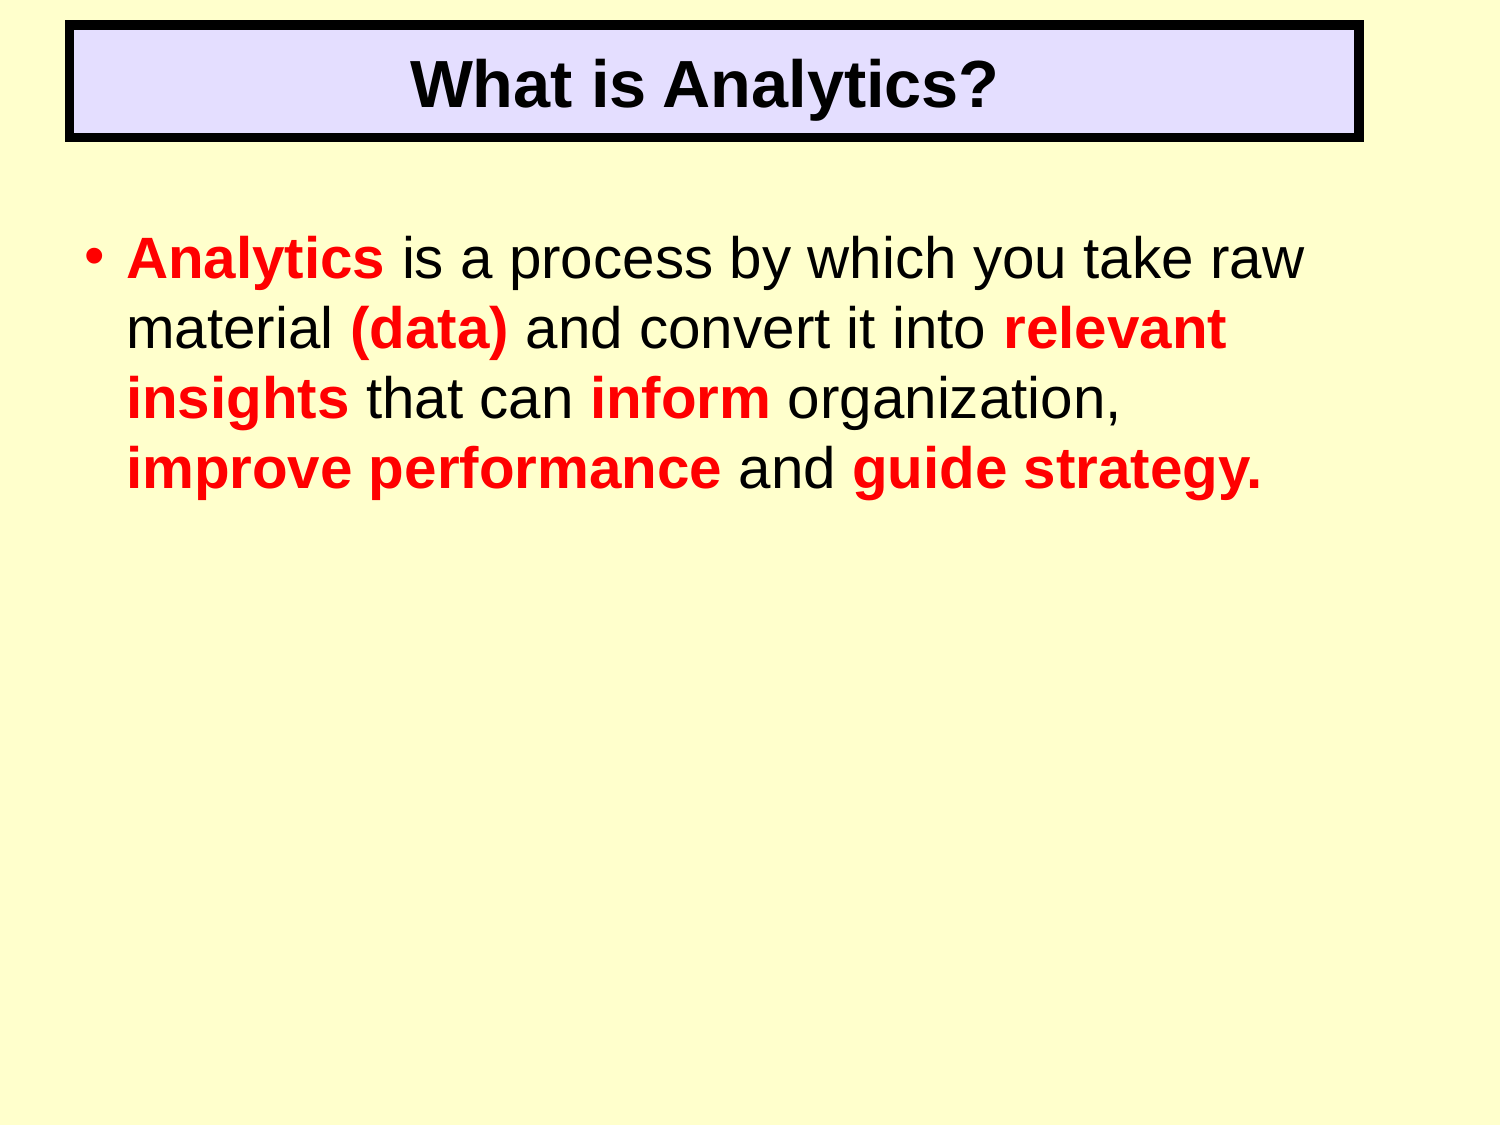

What is Analytics?
Analytics is a process by which you take raw material (data) and convert it into relevant insights that can inform organization, improve performance and guide strategy.